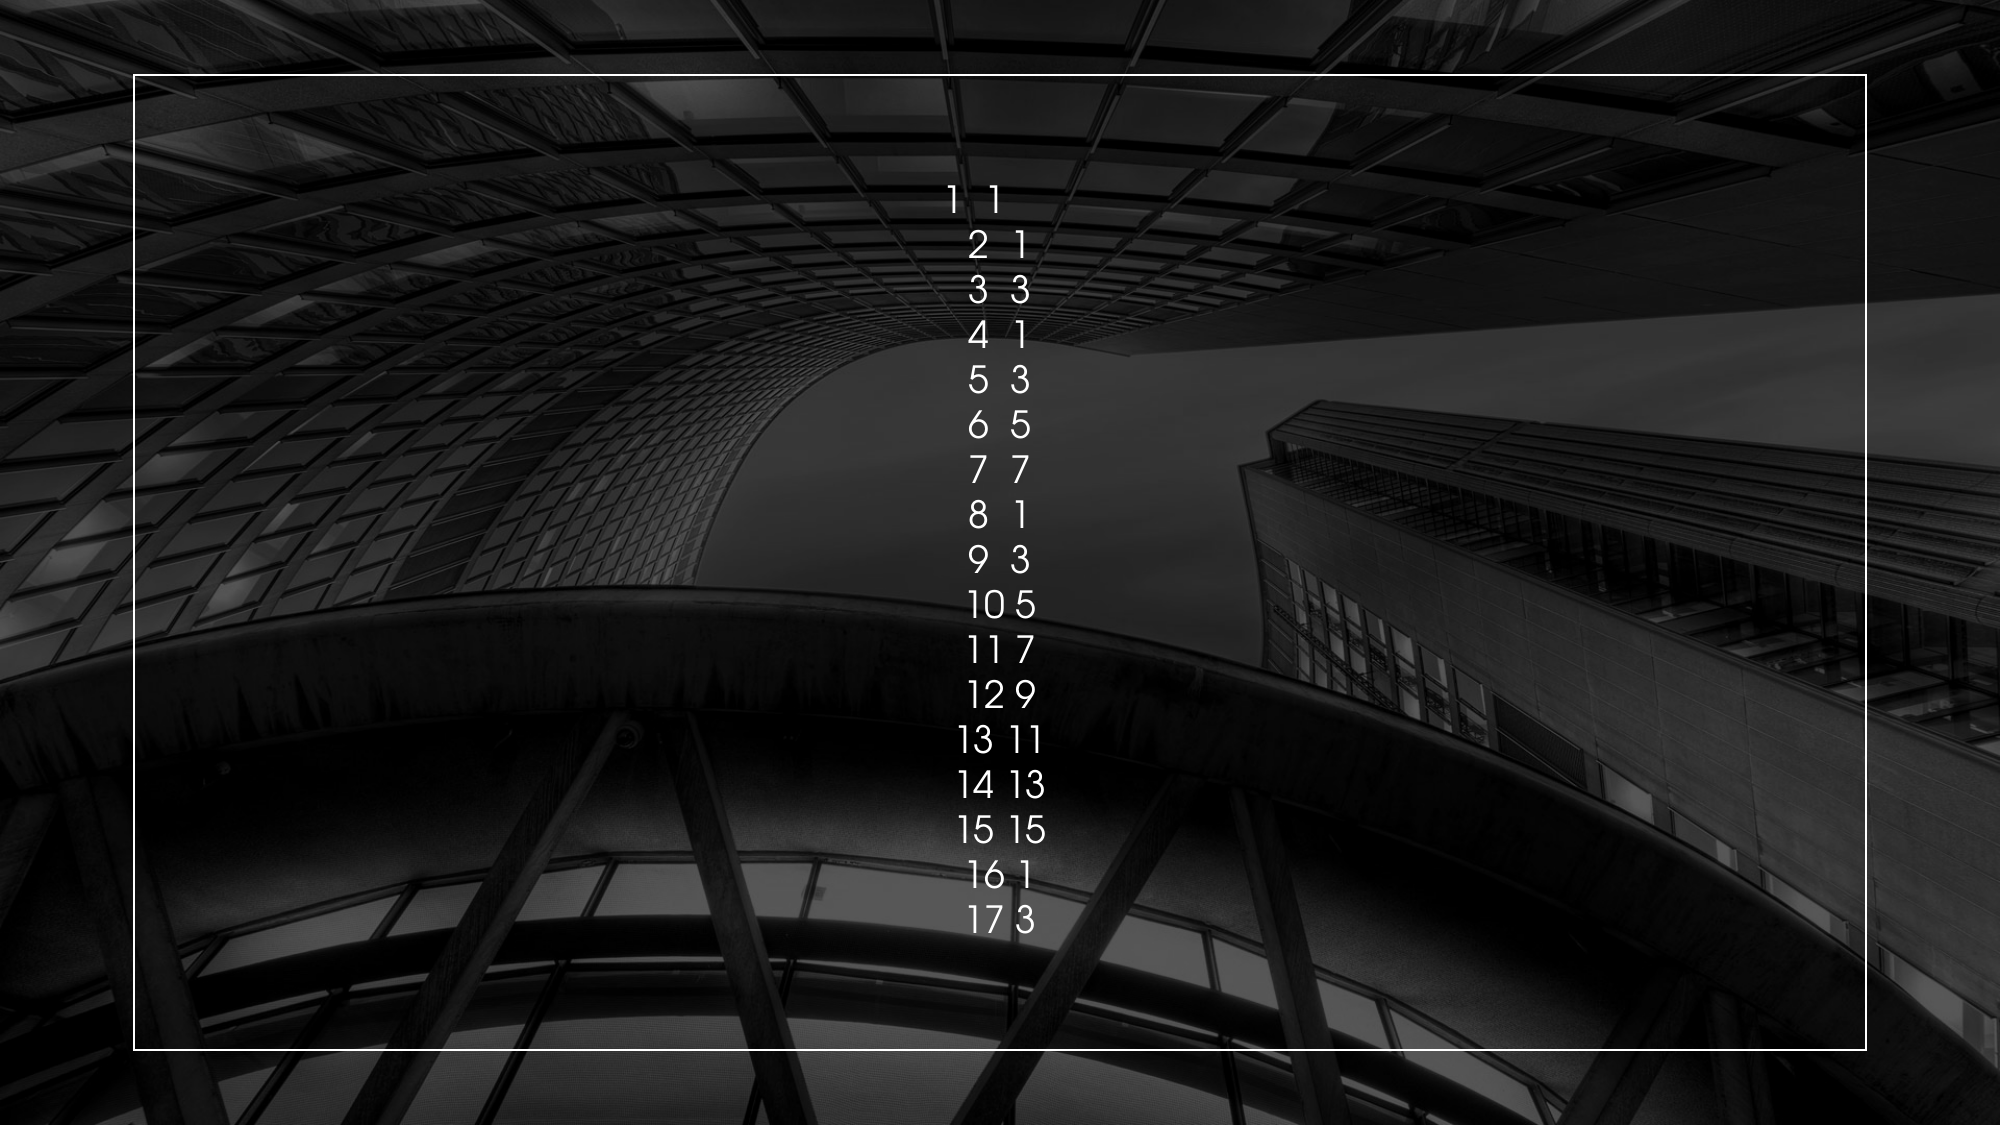

1  1
2  1
3  3
4  1
5  3
6  5
7  7
8  1
9  3
10 5
11 7
12 9
13 11
14 13
15 15
16 1
17 3